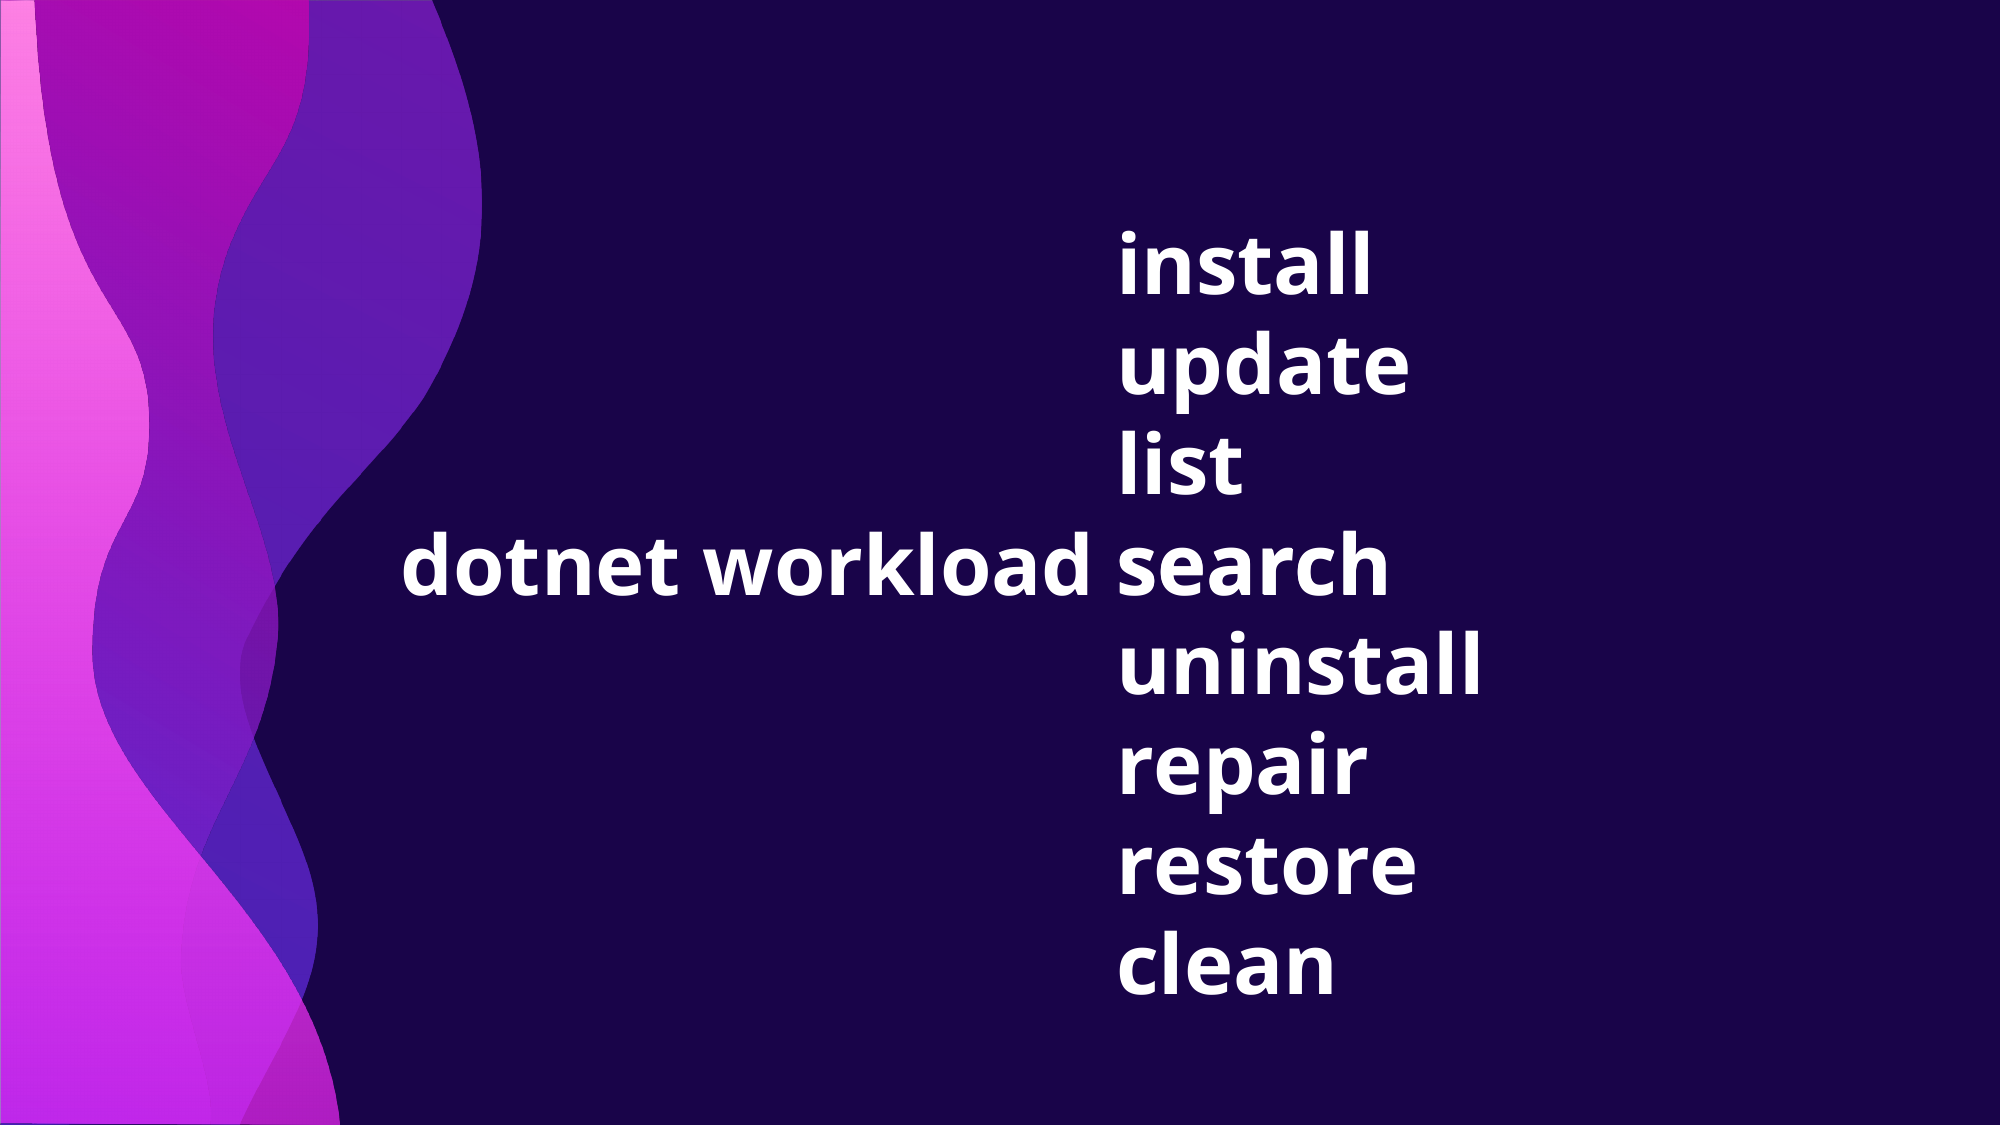

install
update
list
search
uninstall
repair
restore
clean
# dotnet workload search